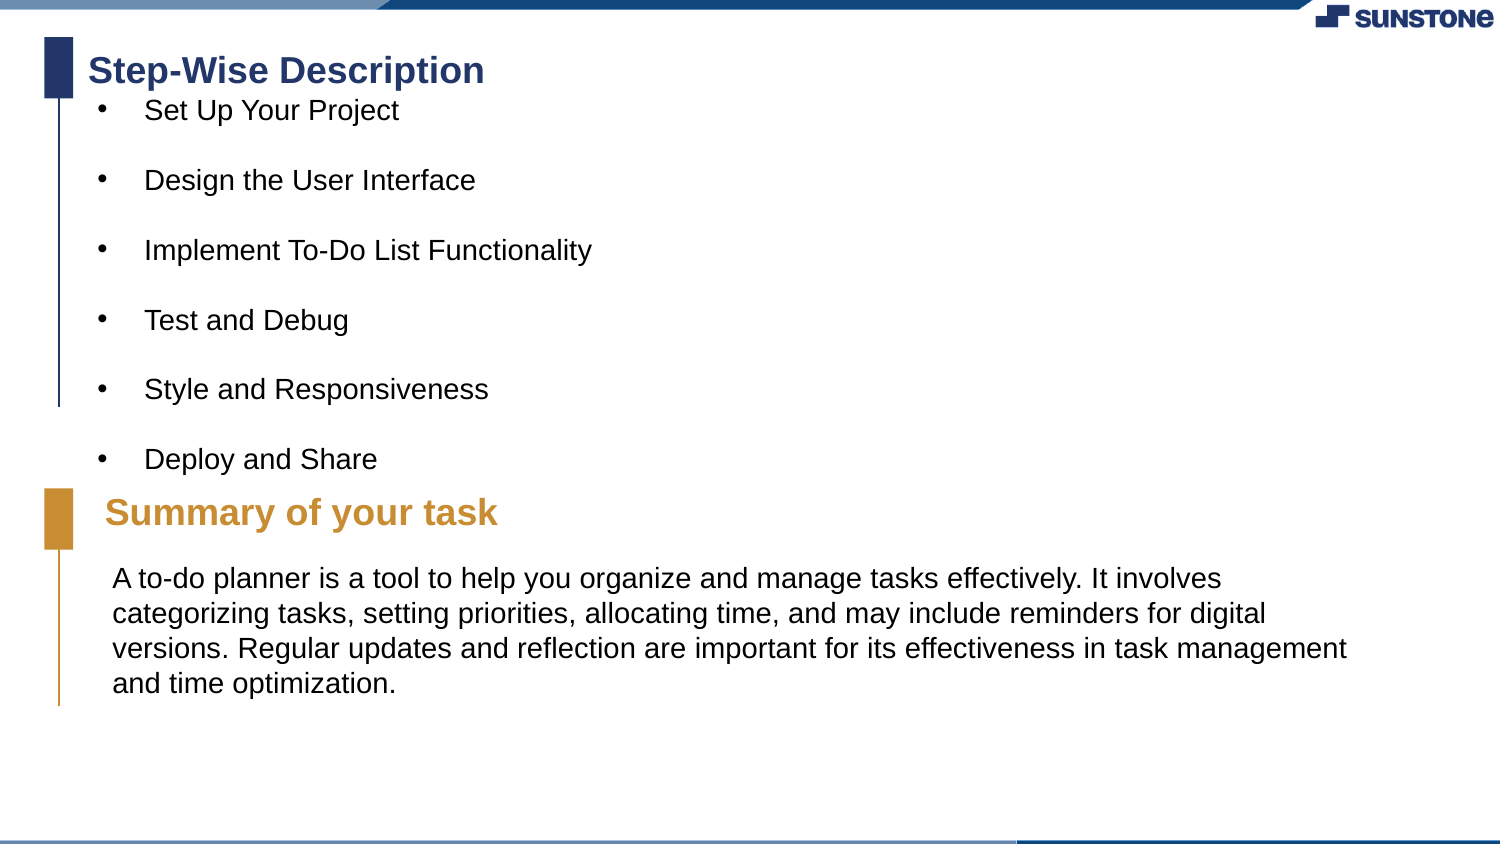

Step-Wise Description
Set Up Your Project

Design the User Interface

Implement To-Do List Functionality

Test and Debug

Style and Responsiveness

Deploy and Share
Summary of your task
A to-do planner is a tool to help you organize and manage tasks effectively. It involves categorizing tasks, setting priorities, allocating time, and may include reminders for digital versions. Regular updates and reflection are important for its effectiveness in task management and time optimization.